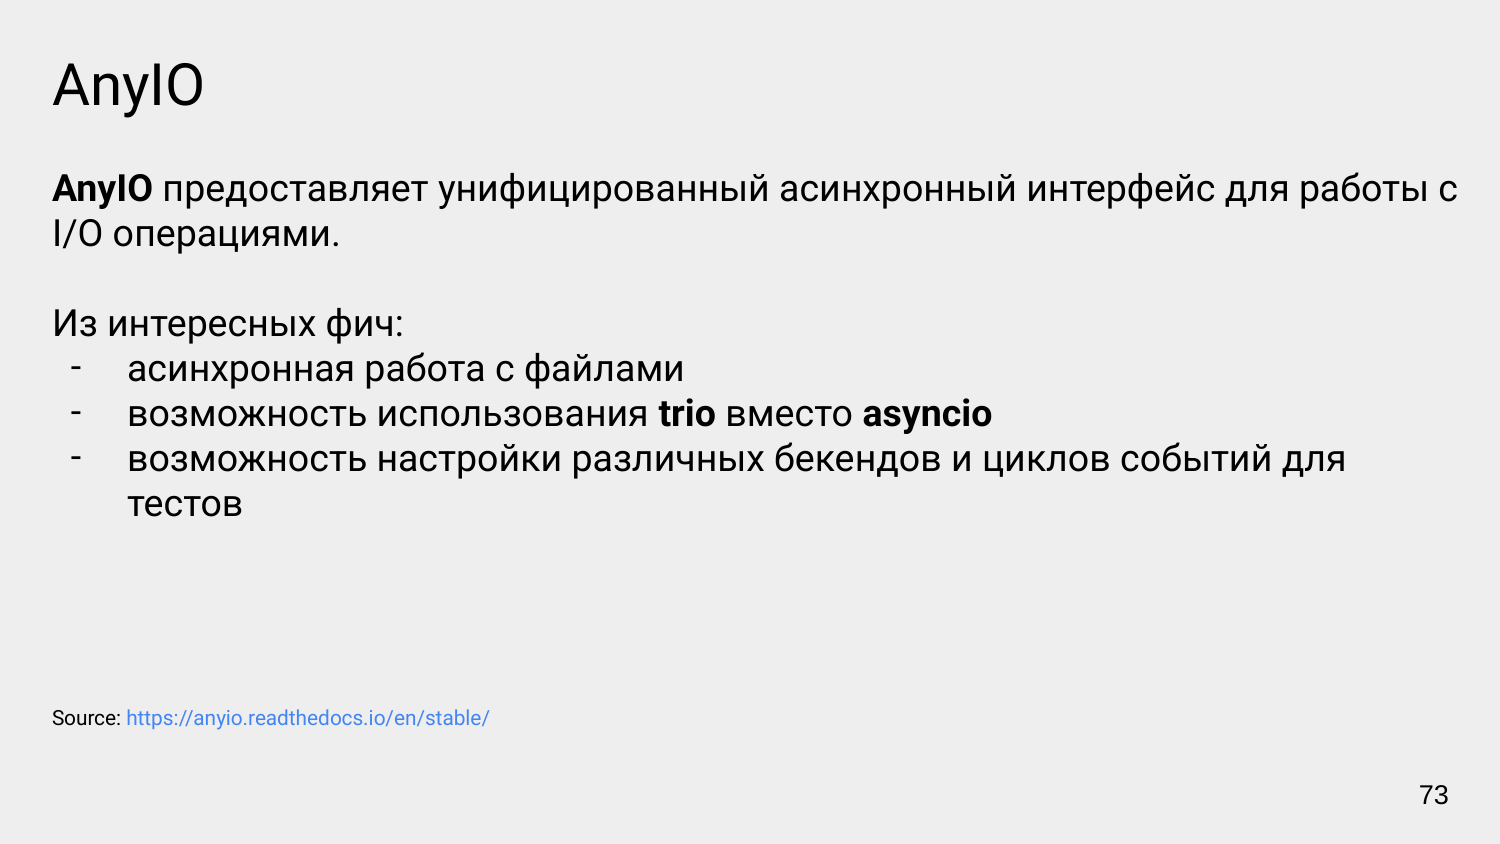

# AnyIO
AnyIO предоставляет унифицированный асинхронный интерфейс для работы с I/O операциями.

Из интересных фич:
асинхронная работа с файлами
возможность использования trio вместо asyncio
возможность настройки различных бекендов и циклов событий для тестов

Source: https://anyio.readthedocs.io/en/stable/
73